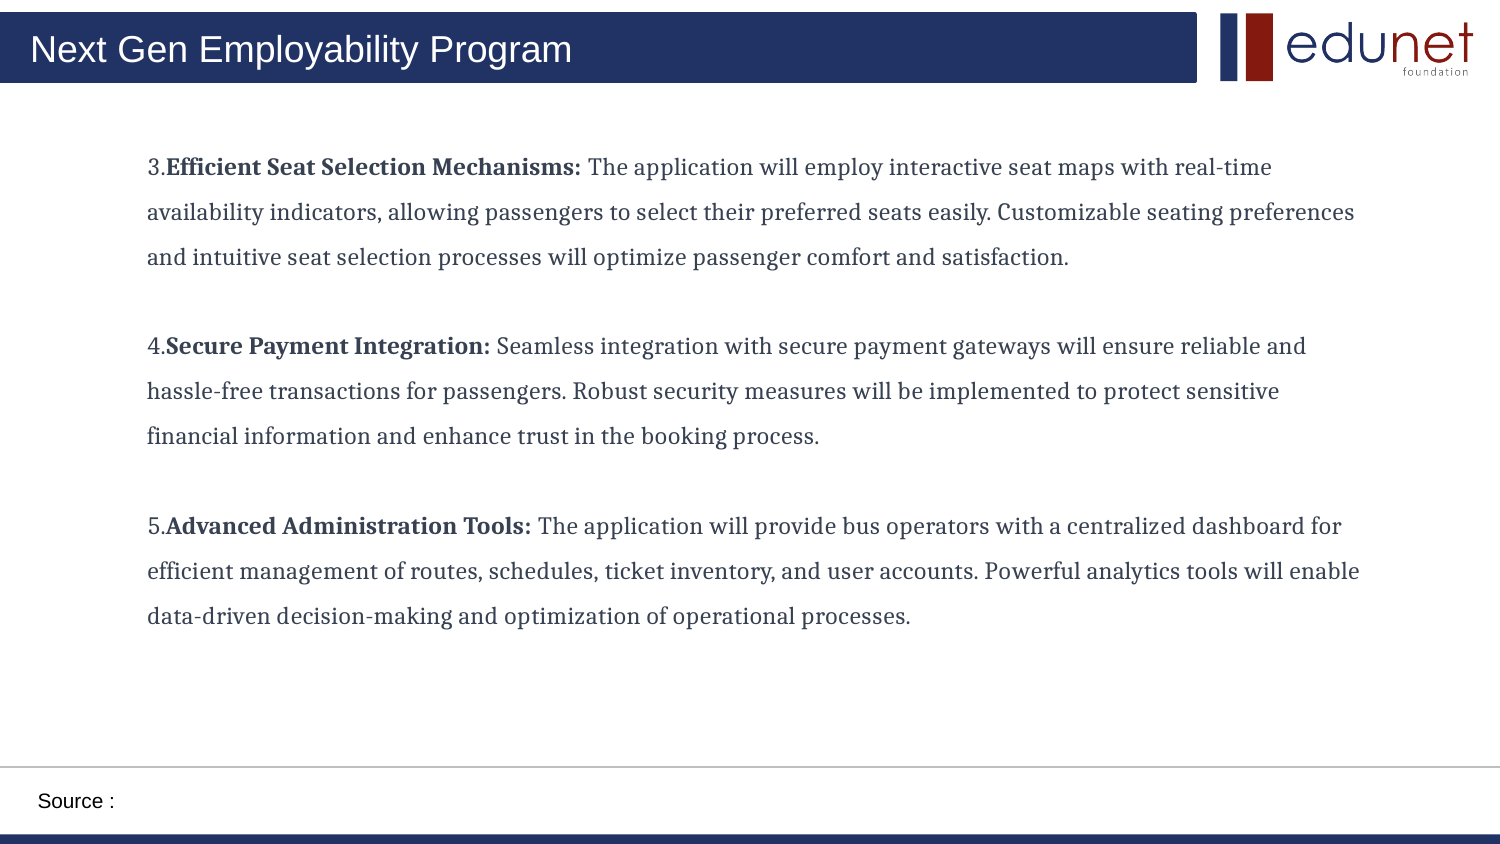

3.Efficient Seat Selection Mechanisms: The application will employ interactive seat maps with real-time availability indicators, allowing passengers to select their preferred seats easily. Customizable seating preferences and intuitive seat selection processes will optimize passenger comfort and satisfaction.

4.Secure Payment Integration: Seamless integration with secure payment gateways will ensure reliable and hassle-free transactions for passengers. Robust security measures will be implemented to protect sensitive financial information and enhance trust in the booking process.

5.Advanced Administration Tools: The application will provide bus operators with a centralized dashboard for efficient management of routes, schedules, ticket inventory, and user accounts. Powerful analytics tools will enable data-driven decision-making and optimization of operational processes.

Source :